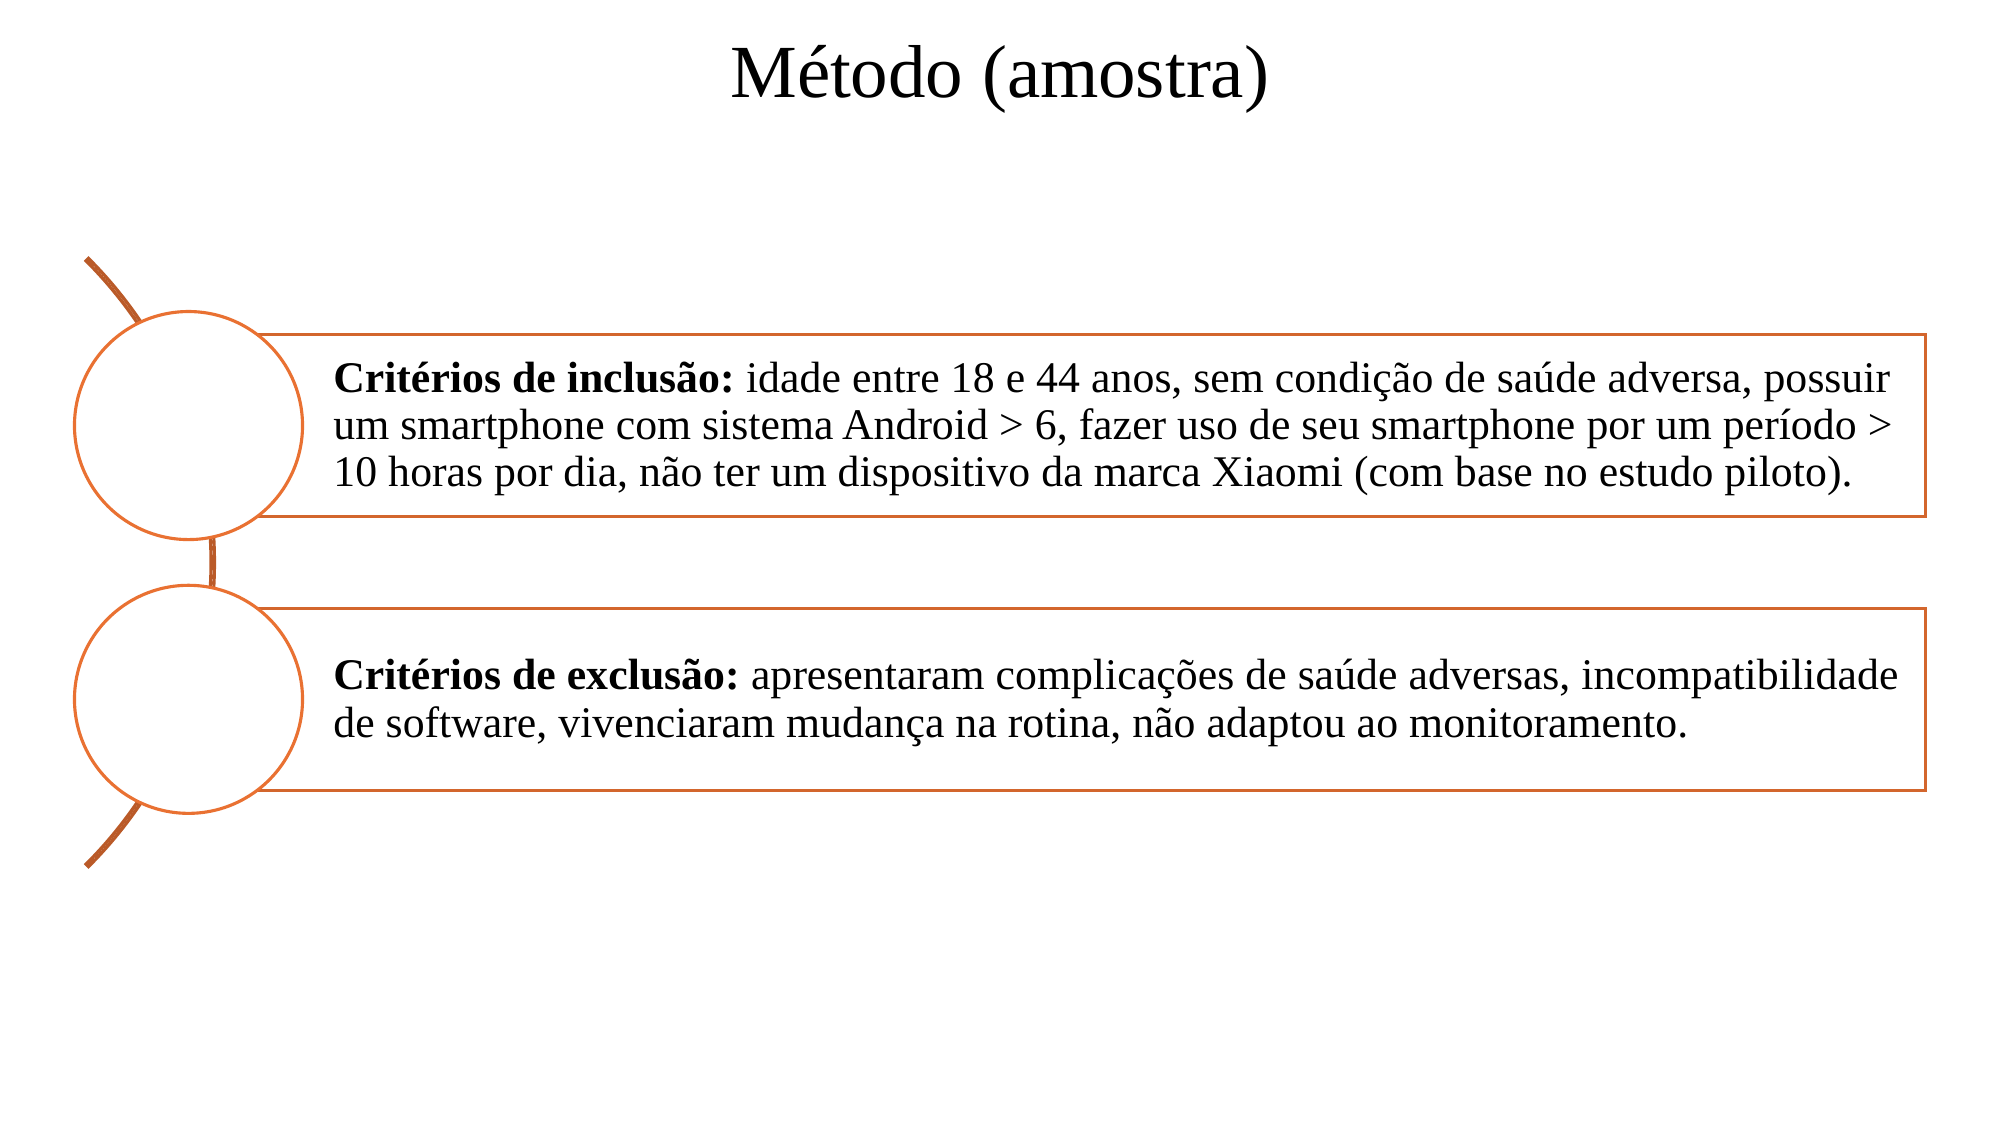

Método (amostra)
Critérios de inclusão: idade entre 18 e 44 anos, sem condição de saúde adversa, possuir um smartphone com sistema Android > 6, fazer uso de seu smartphone por um período > 10 horas por dia, não ter um dispositivo da marca Xiaomi (com base no estudo piloto).
Critérios de exclusão: apresentaram complicações de saúde adversas, incompatibilidade de software, vivenciaram mudança na rotina, não adaptou ao monitoramento.